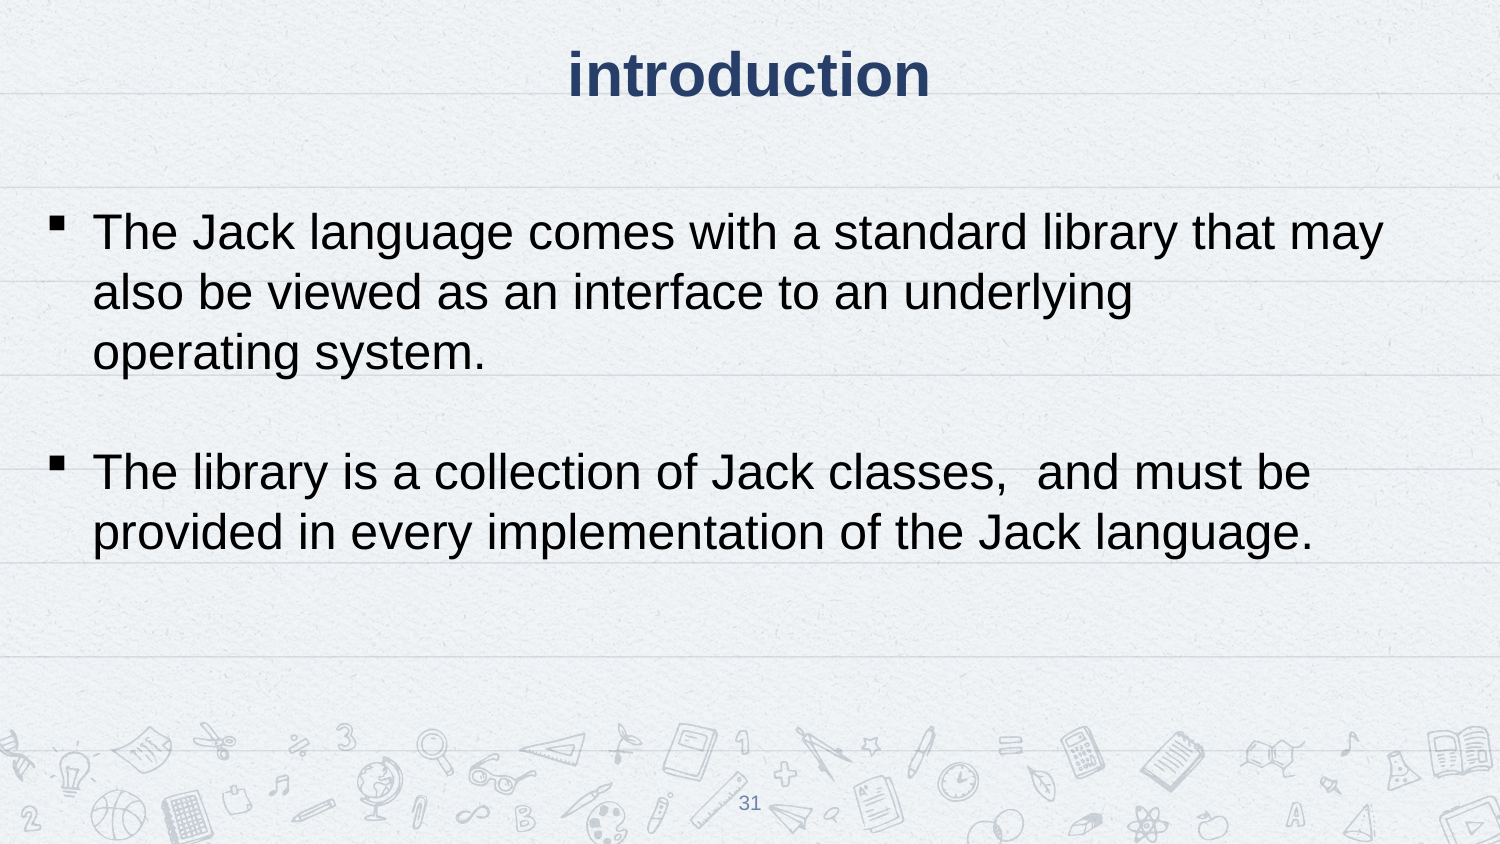

# introduction
The Jack language comes with a standard library that may also be viewed as an interface to an underlying operating system.

The library is a collection of Jack classes,  and must be provided in every implementation of the Jack language.

31